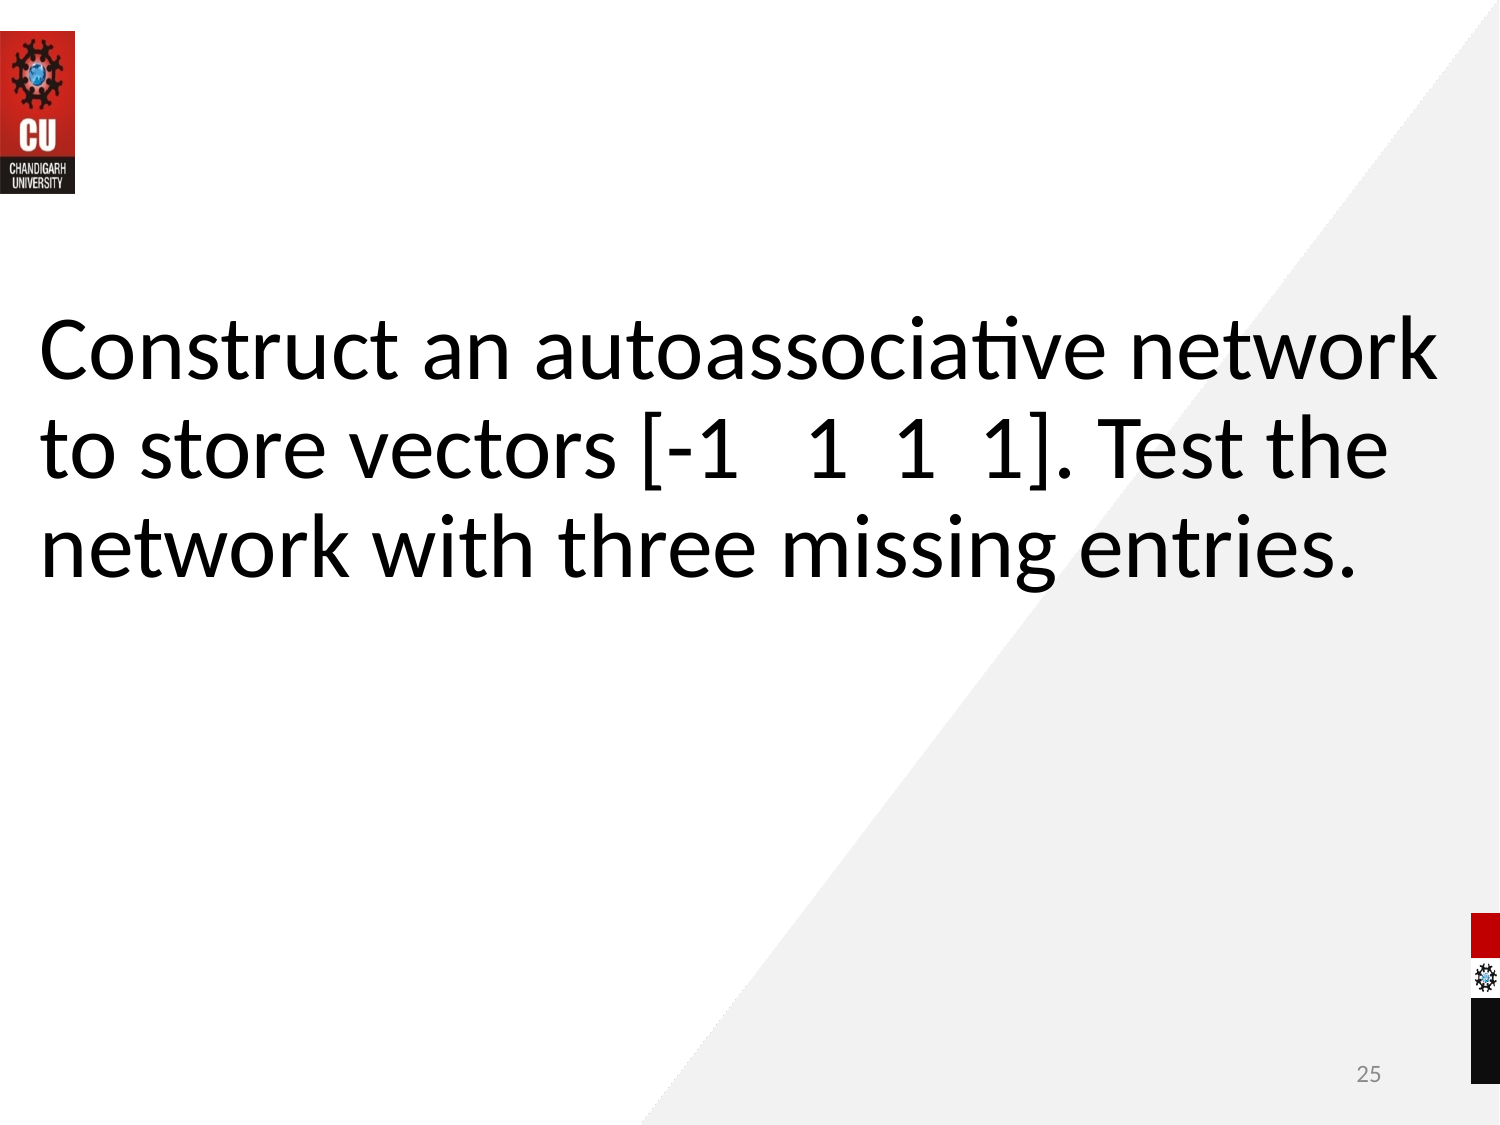

# Construct an autoassociative network to store vectors [-1   1  1  1]. Test the network with three missing entries.
25